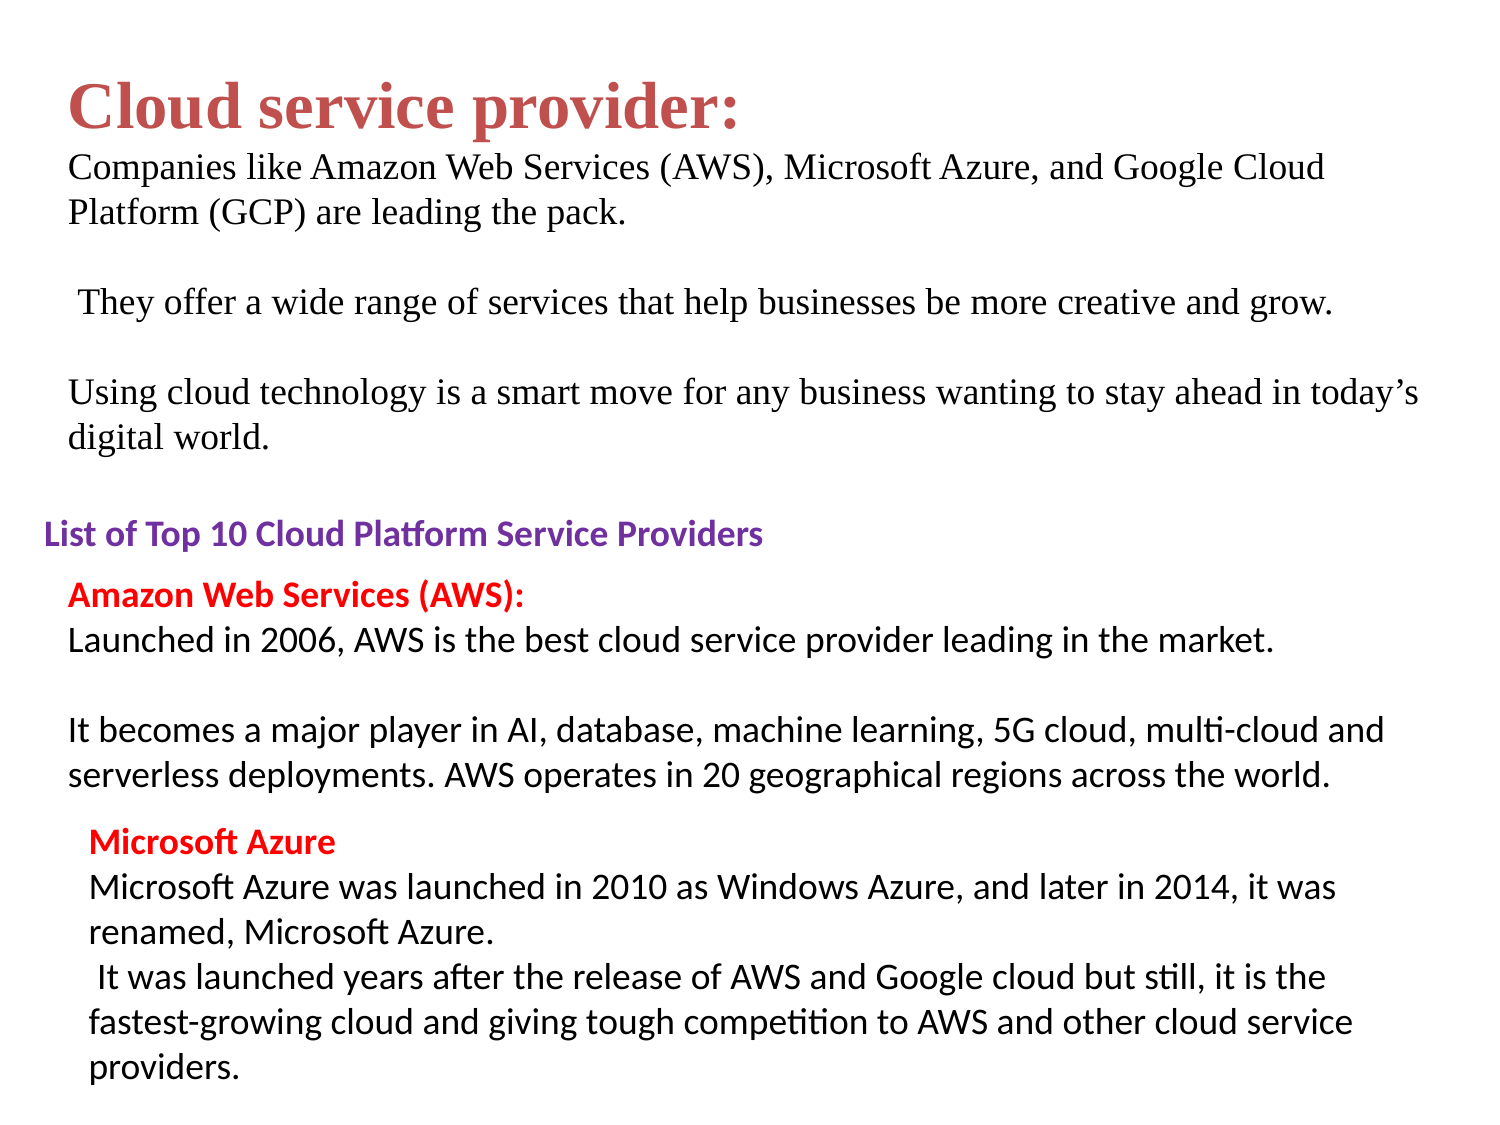

Cloud service provider:
Companies like Amazon Web Services (AWS), Microsoft Azure, and Google Cloud Platform (GCP) are leading the pack.

 They offer a wide range of services that help businesses be more creative and grow.

Using cloud technology is a smart move for any business wanting to stay ahead in today’s digital world.
List of Top 10 Cloud Platform Service Providers
Amazon Web Services (AWS):
Launched in 2006, AWS is the best cloud service provider leading in the market.

It becomes a major player in AI, database, machine learning, 5G cloud, multi-cloud and serverless deployments. AWS operates in 20 geographical regions across the world.
Microsoft Azure
Microsoft Azure was launched in 2010 as Windows Azure, and later in 2014, it was renamed, Microsoft Azure.
 It was launched years after the release of AWS and Google cloud but still, it is the fastest-growing cloud and giving tough competition to AWS and other cloud service providers.